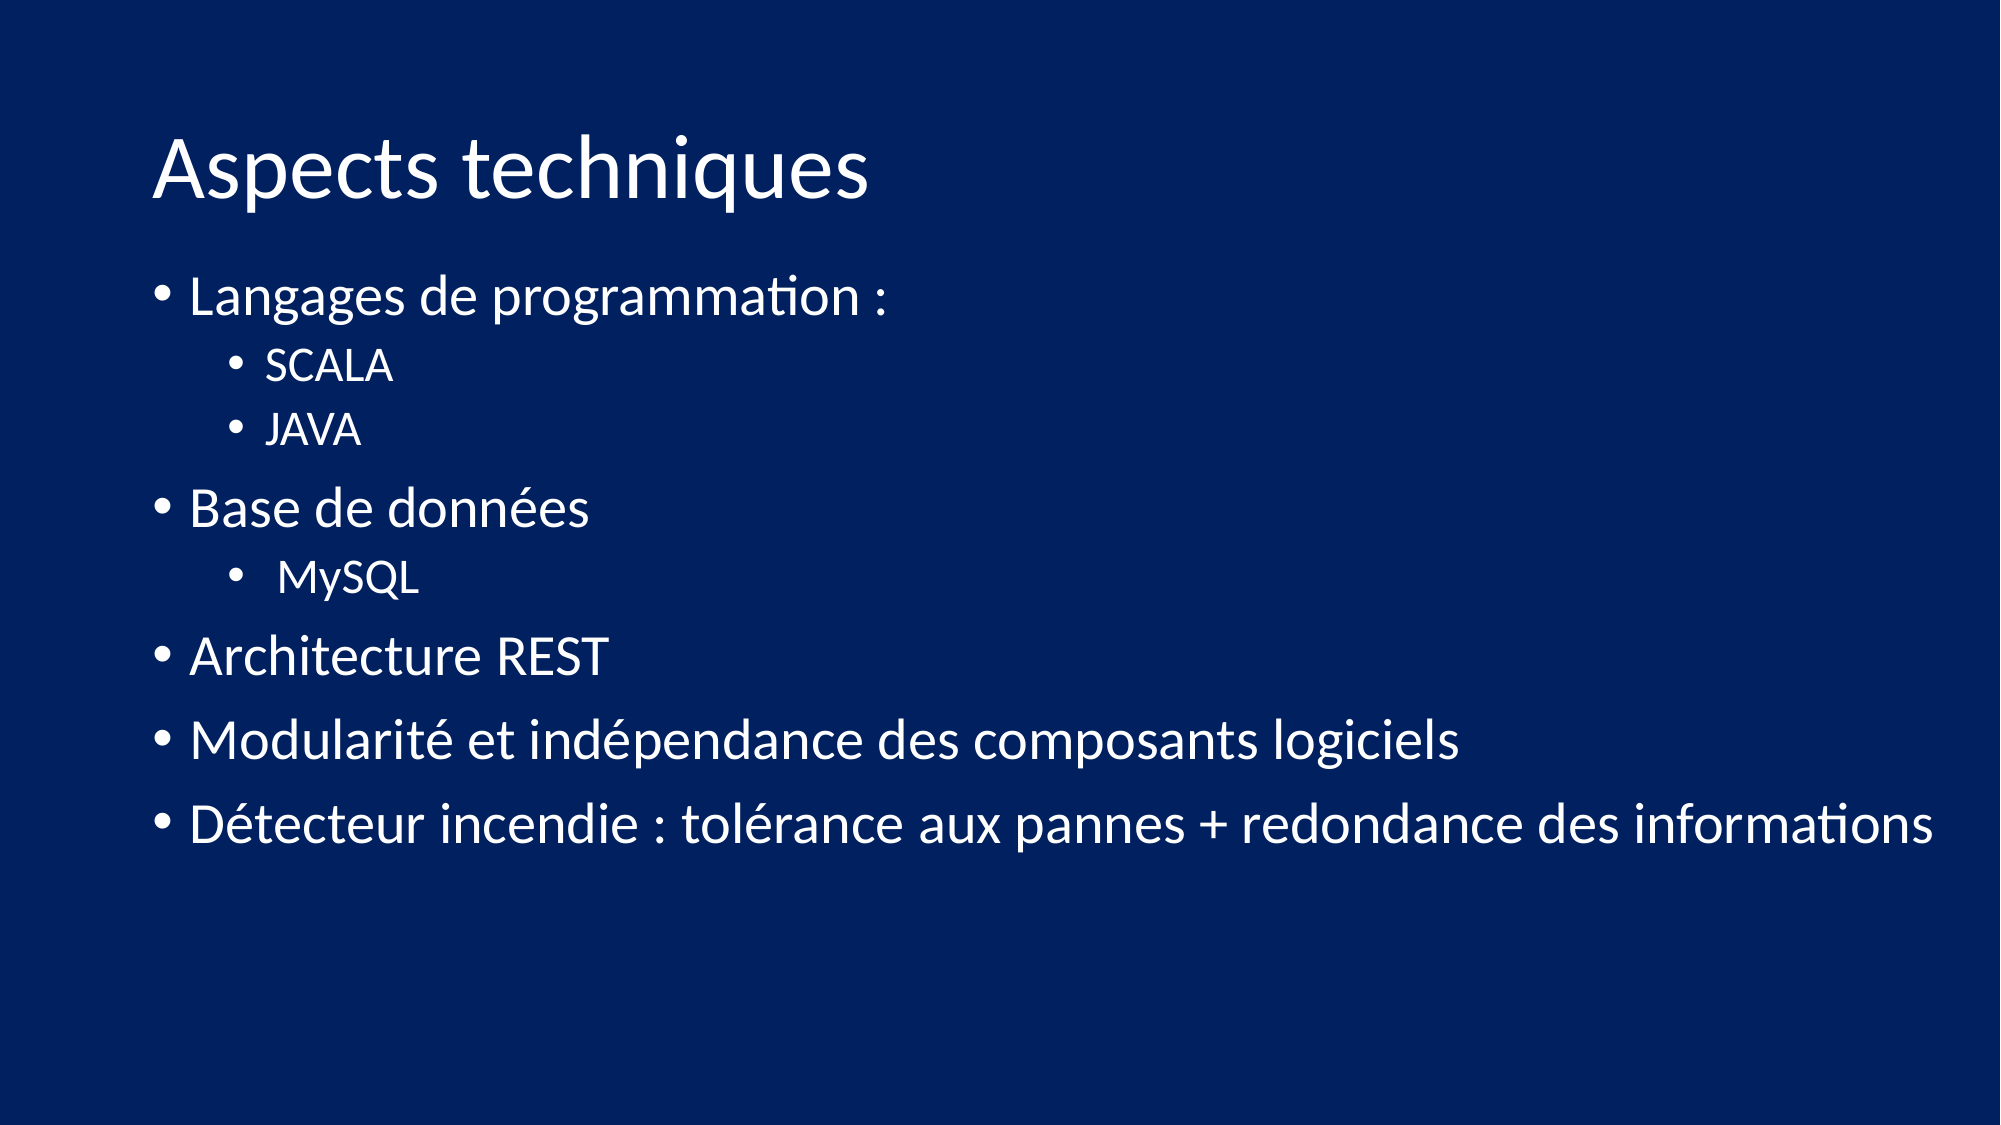

# Aspects techniques
Langages de programmation :
SCALA
JAVA
Base de données
 MySQL
Architecture REST
Modularité et indépendance des composants logiciels
Détecteur incendie : tolérance aux pannes + redondance des informations